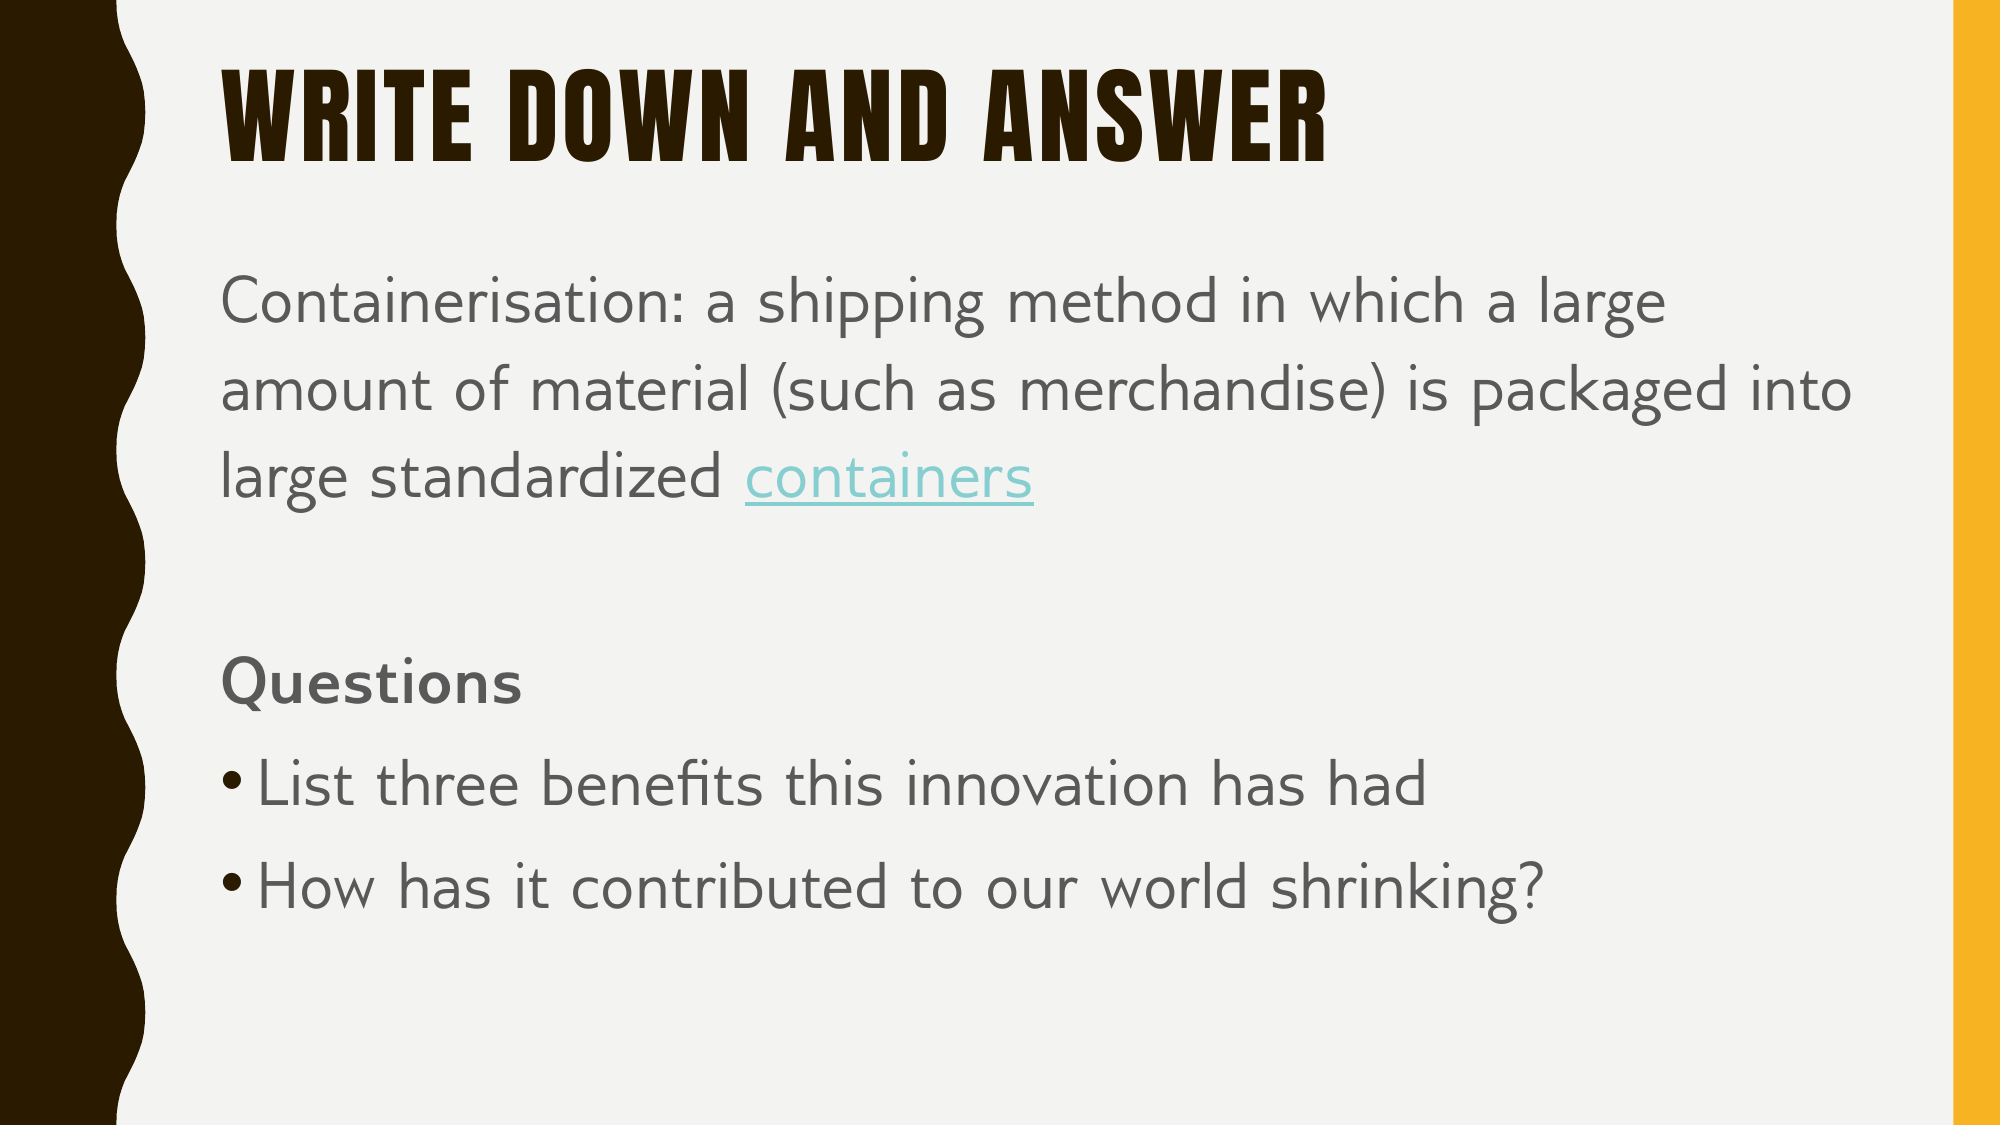

# Write down and answer
Containerisation: a shipping method in which a large amount of material (such as merchandise) is packaged into large standardized containers

Questions
List three benefits this innovation has had
How has it contributed to our world shrinking?